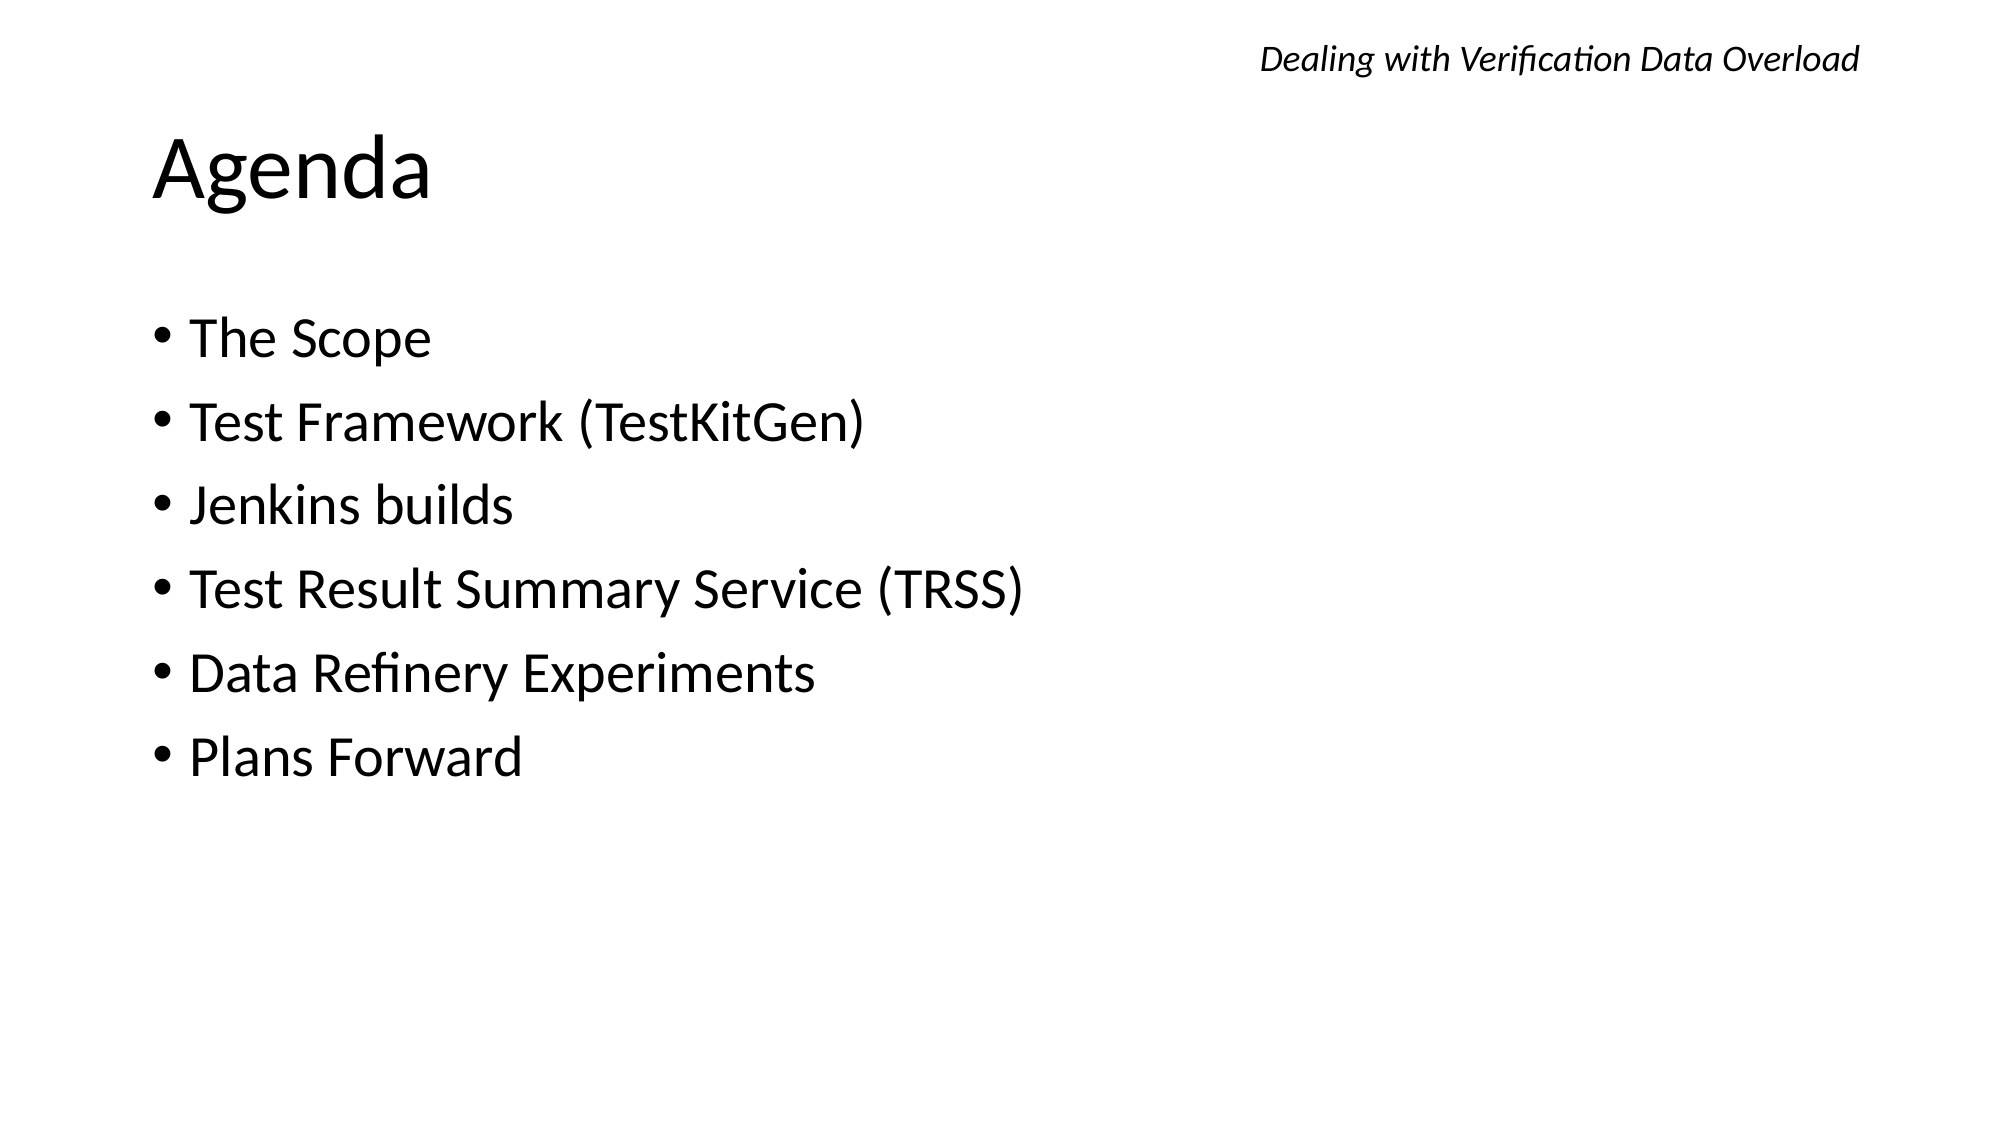

Dealing with Verification Data Overload
# Agenda
The Scope
Test Framework (TestKitGen)
Jenkins builds
Test Result Summary Service (TRSS)
Data Refinery Experiments
Plans Forward
2